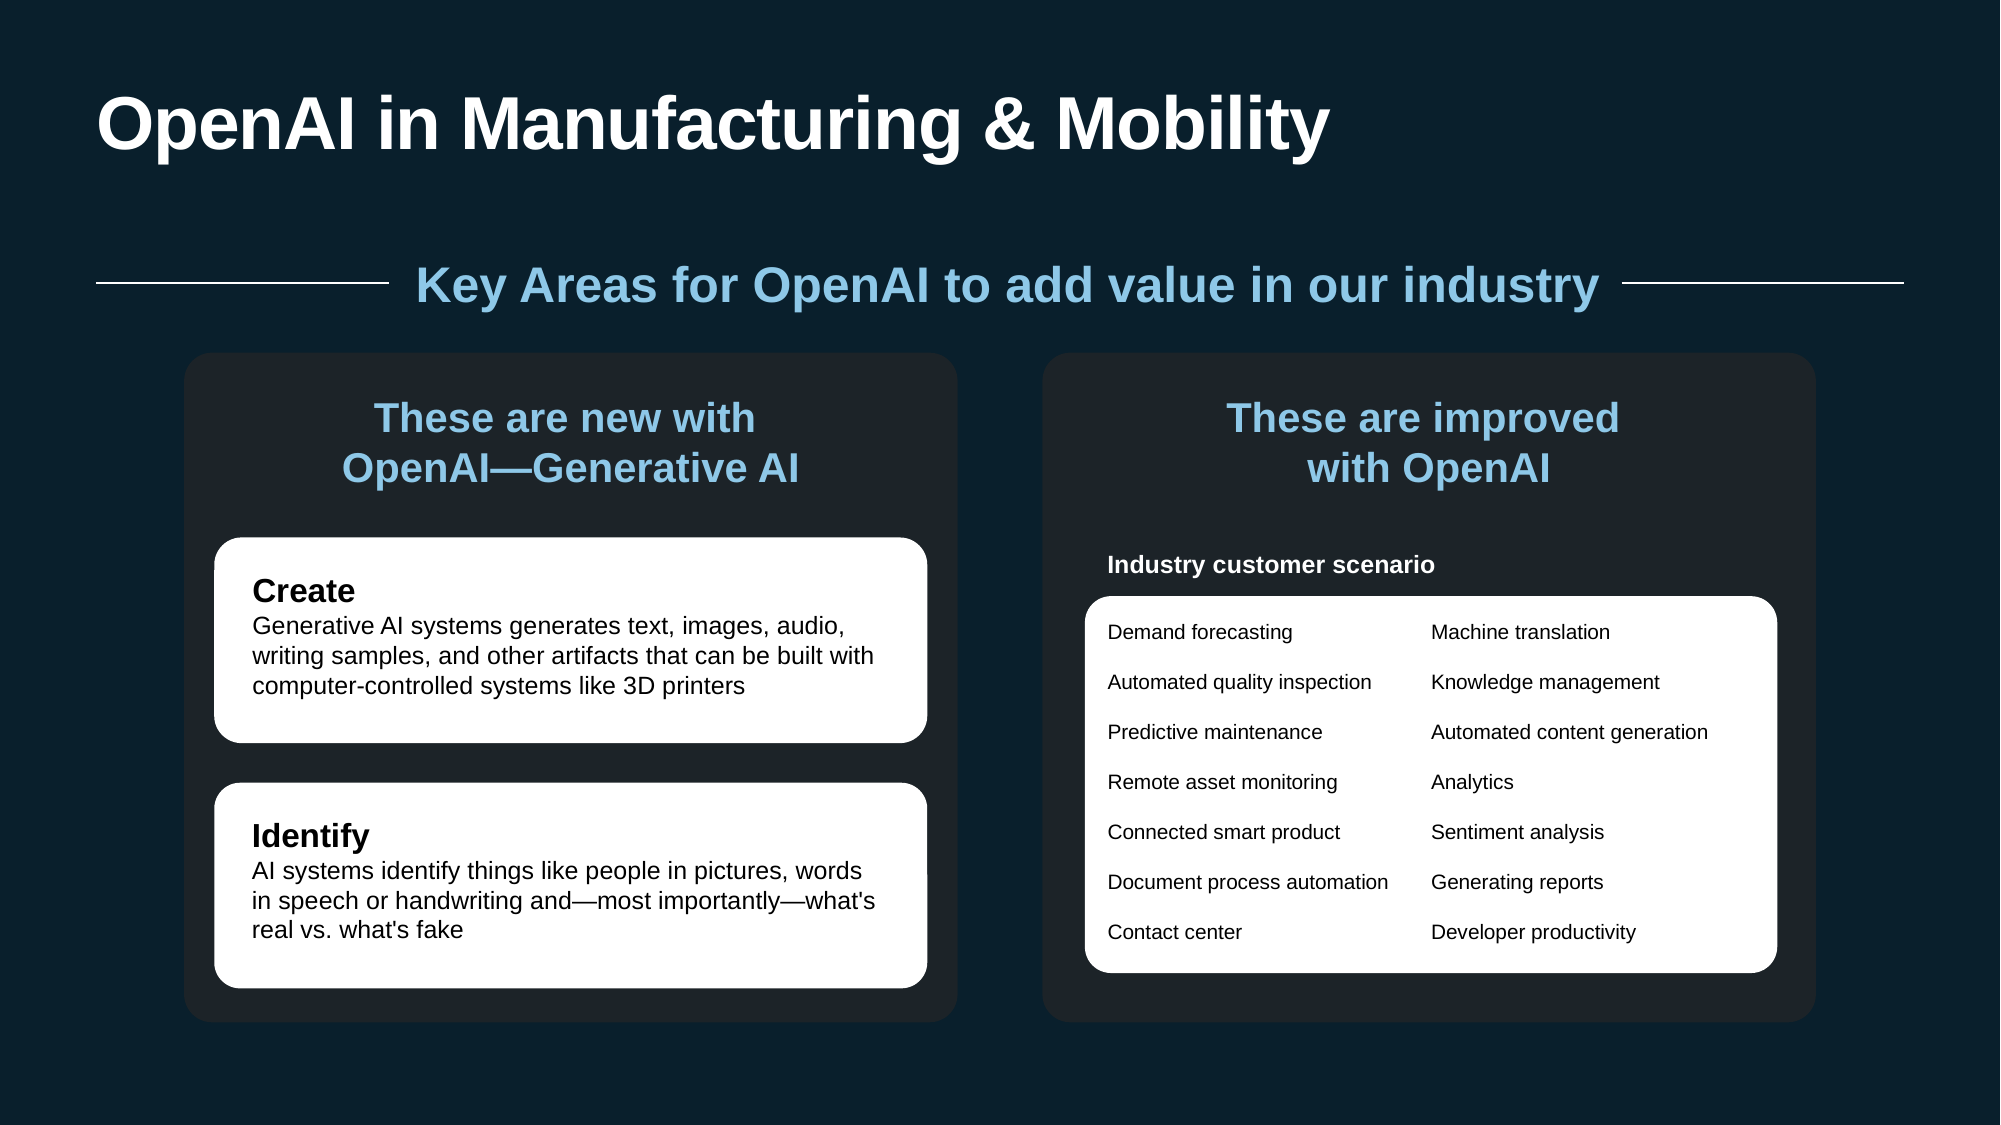

# OpenAI in Manufacturing & Mobility
Key Areas for OpenAI to add value in our industry
These are new with
OpenAI—Generative AI
These are improved
with OpenAI
Create
Generative AI systems generates text, images, audio, writing samples, and other artifacts that can be built with computer-controlled systems like 3D printers
Industry customer scenario
Demand forecasting
Automated quality inspection
Predictive maintenance
Remote asset monitoring
Connected smart product
Document process automation
Contact center
Machine translation
Knowledge management
Automated content generation
Analytics
Sentiment analysis
Generating reports
Developer productivity
Identify
AI systems identify things like people in pictures, words in speech or handwriting and—most importantly—what's real vs. what's fake